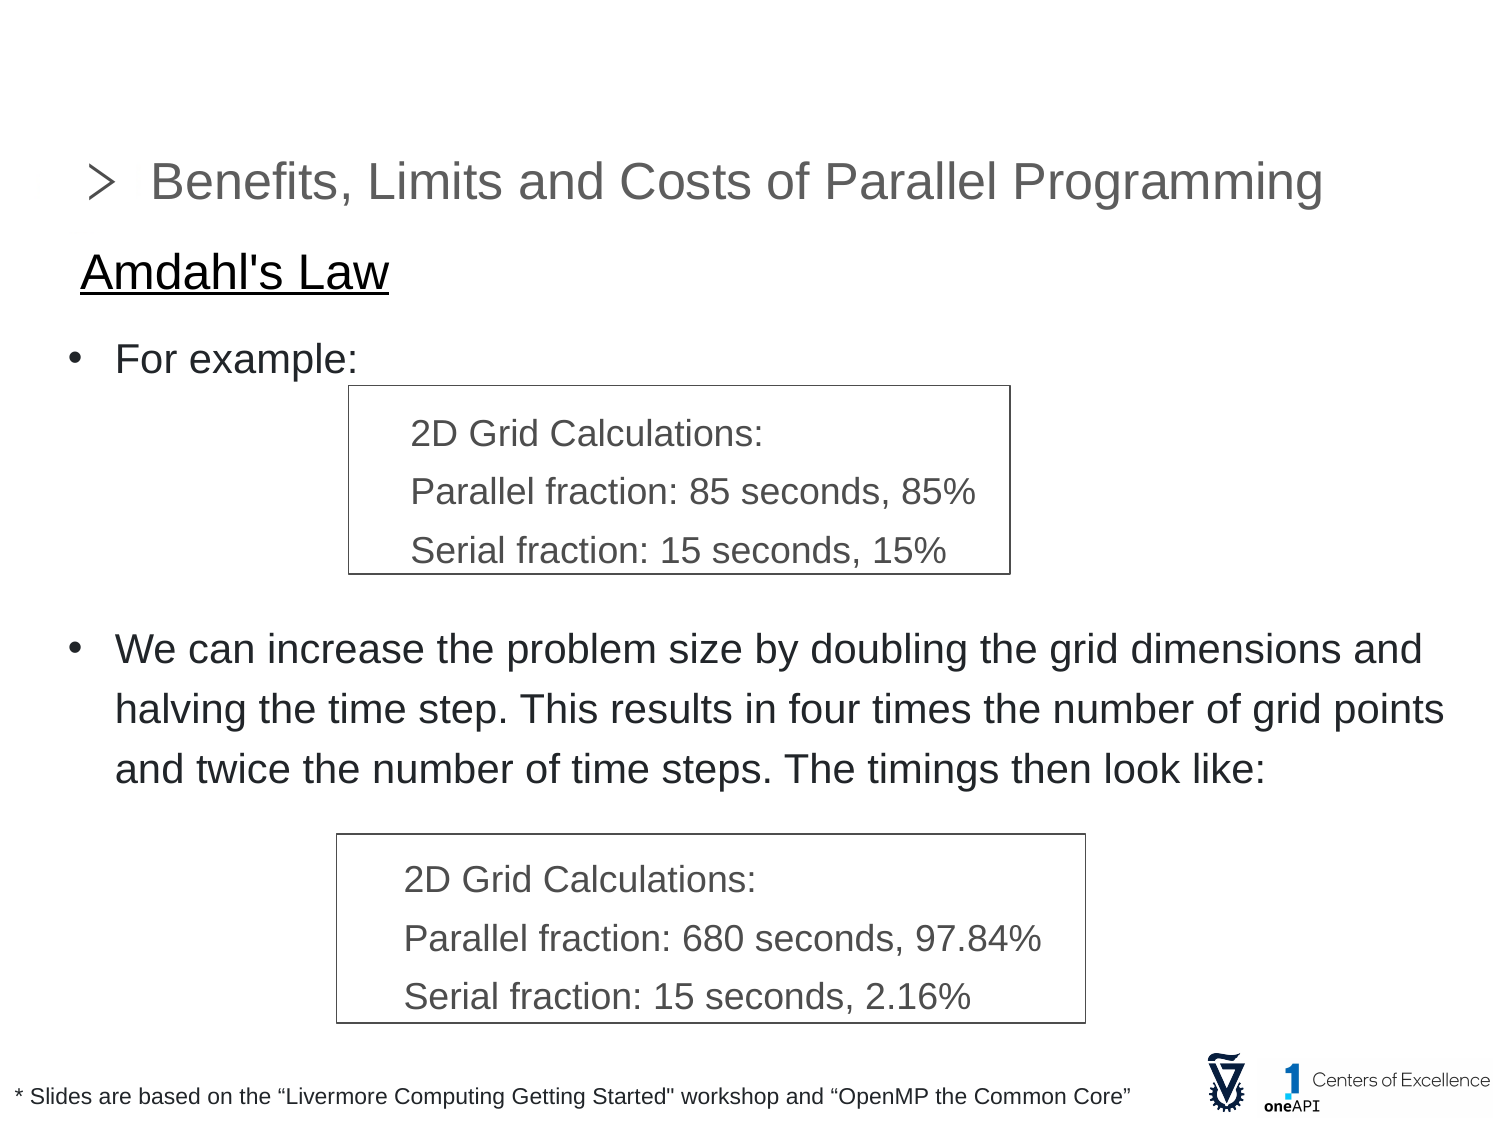

Benefits, Limits and Costs of Parallel Programming
Amdahl's Law
For example:

We can increase the problem size by doubling the grid dimensions and halving the time step. This results in four times the number of grid points and twice the number of time steps. The timings then look like:

2D Grid Calculations:
Parallel fraction: 85 seconds, 85%
Serial fraction: 15 seconds, 15%

2D Grid Calculations:
Parallel fraction: 680 seconds, 97.84%
Serial fraction: 15 seconds, 2.16%